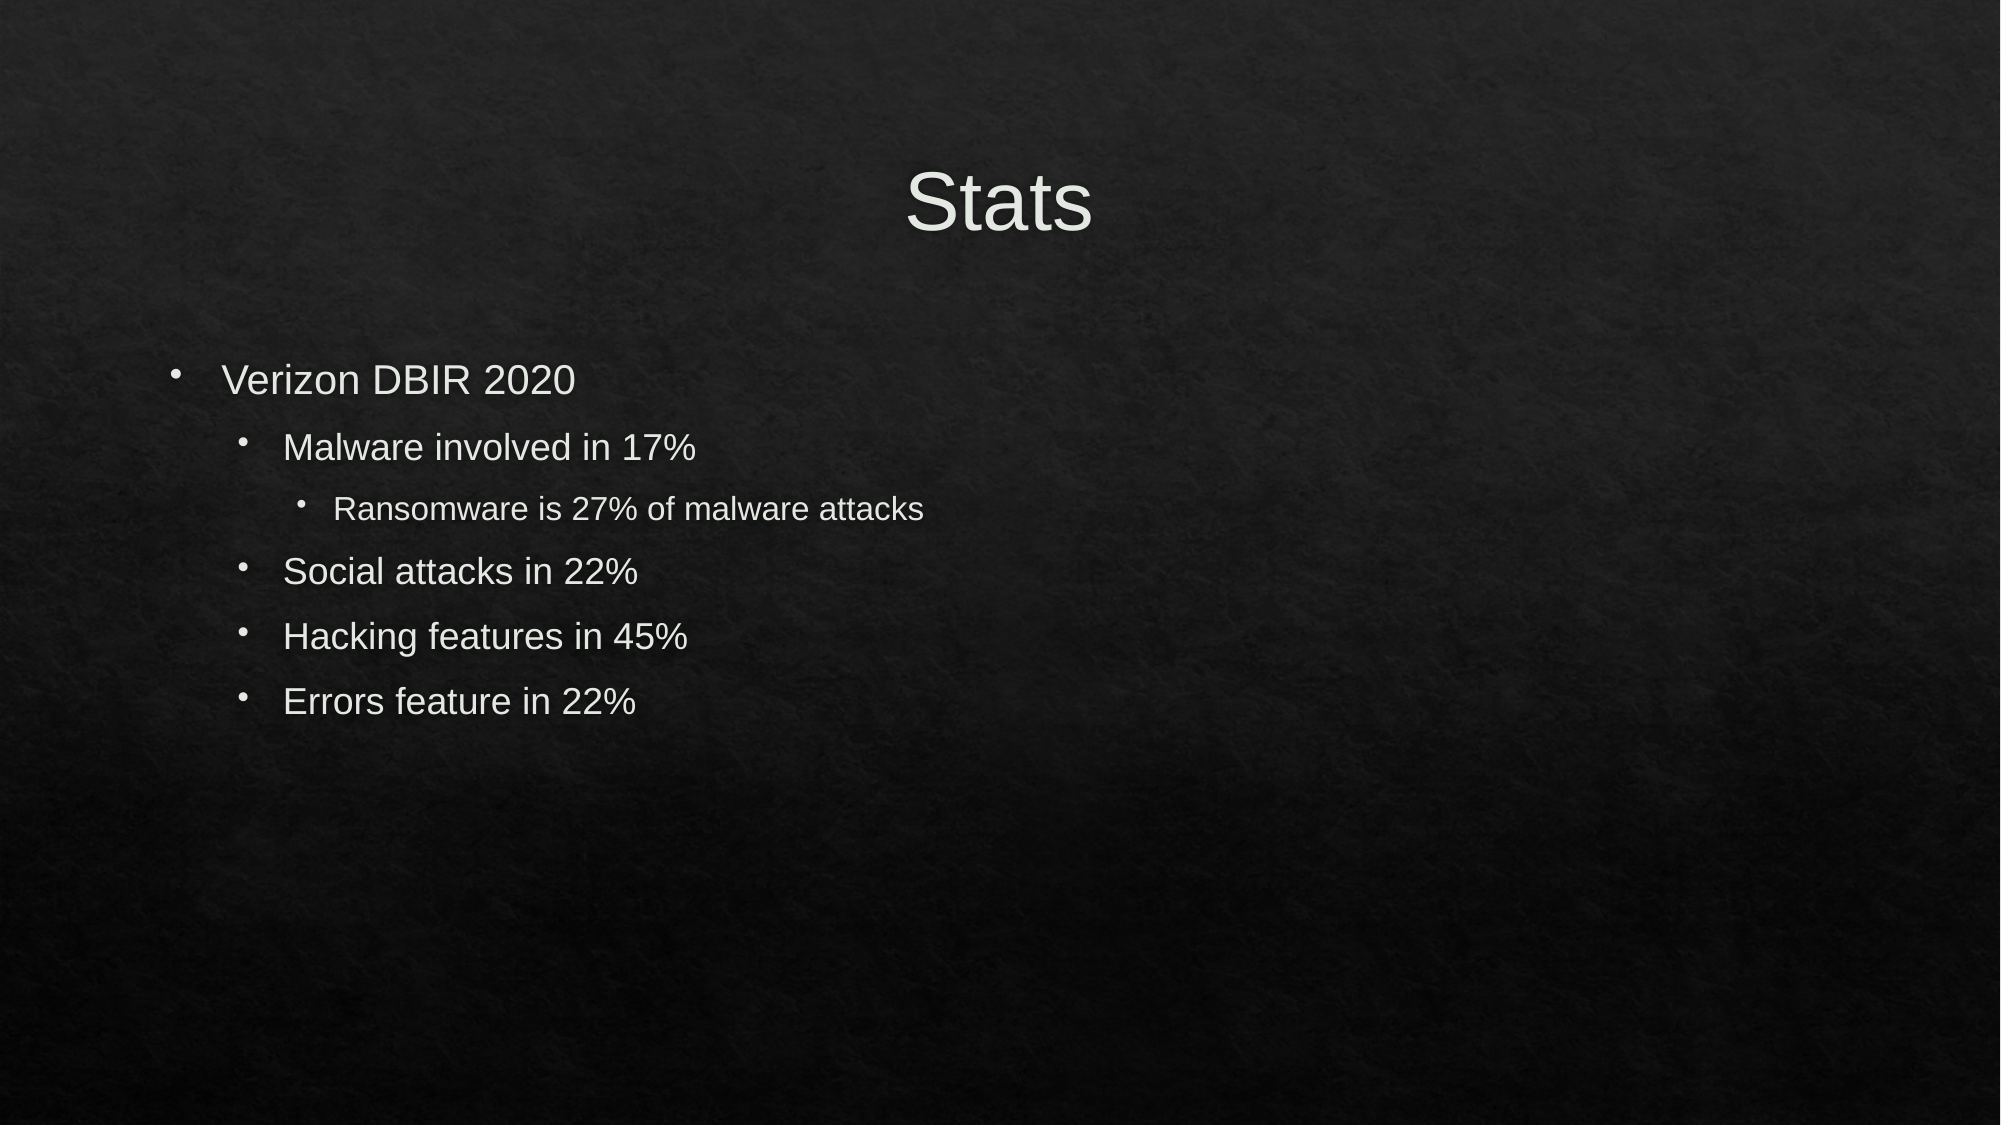

# Stats
Verizon DBIR 2020
Malware involved in 17%
Ransomware is 27% of malware attacks
Social attacks in 22%
Hacking features in 45%
Errors feature in 22%